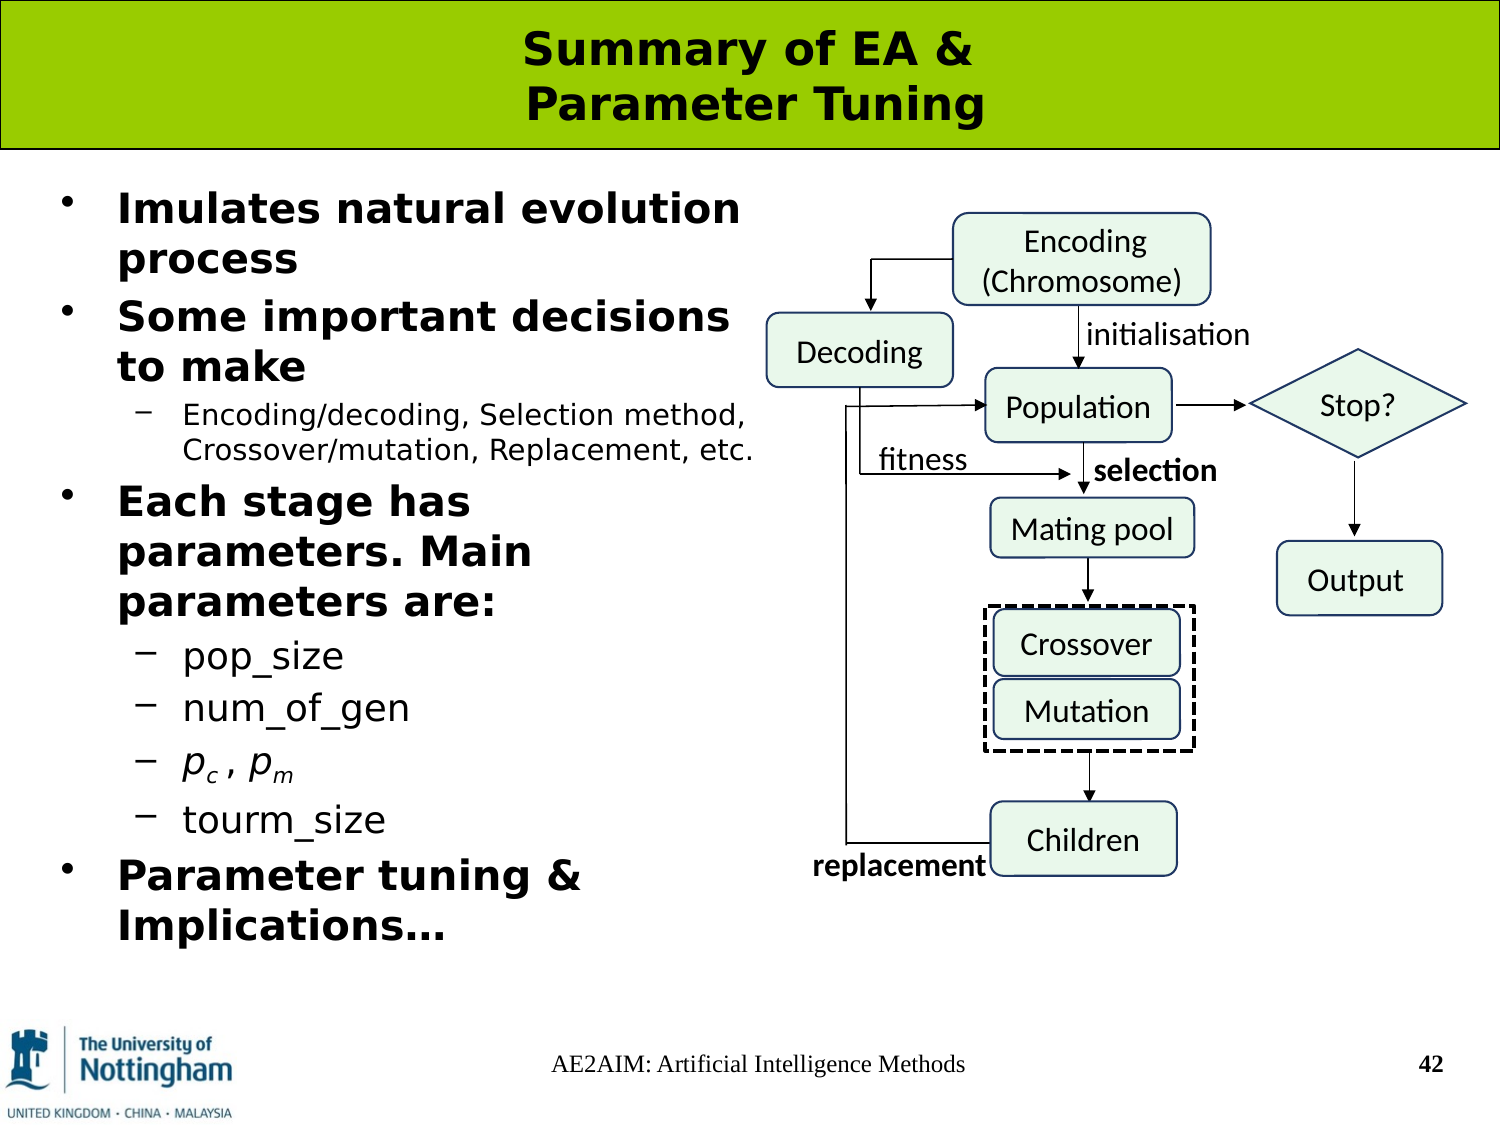

# Summary of EA & Parameter Tuning
Imulates natural evolution process
Some important decisions to make
Encoding/decoding, Selection method, Crossover/mutation, Replacement, etc.
Each stage has parameters. Main parameters are:
pop_size
num_of_gen
pc , pm
tourm_size
Parameter tuning & Implications…

 Encoding
(Chromosome)
initialisation
Decoding
Stop?
Population
fitness
selection
Mating pool
Output

Crossover
Mutation
Children
replacement
AE2AIM: Artificial Intelligence Methods
42